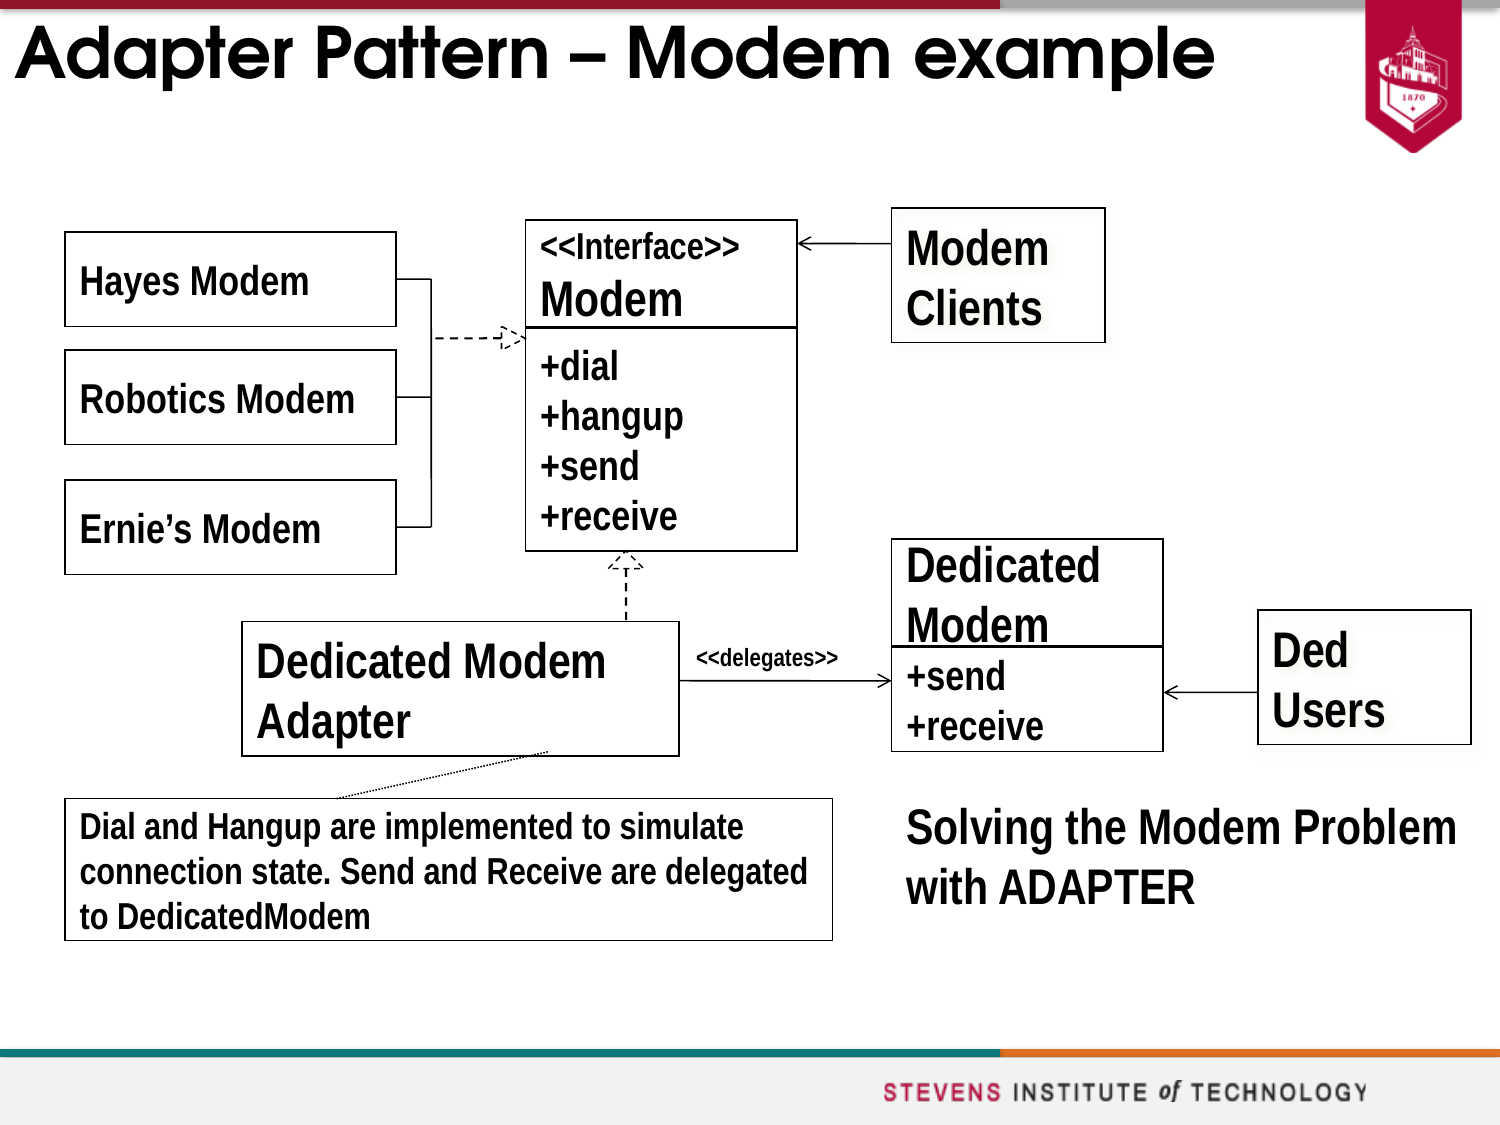

# Adapter Pattern – Modem example
Modem Clients
<<Interface>>
Modem
+dial
+hangup
+send
+receive
Hayes Modem

Robotics Modem

Ernie’s Modem

Dedicated
Modem
+send
+receive

Ded Users
Dedicated Modem Adapter
<<delegates>>

Solving the Modem Problem with ADAPTER
Dial and Hangup are implemented to simulate connection state. Send and Receive are delegated to DedicatedModem